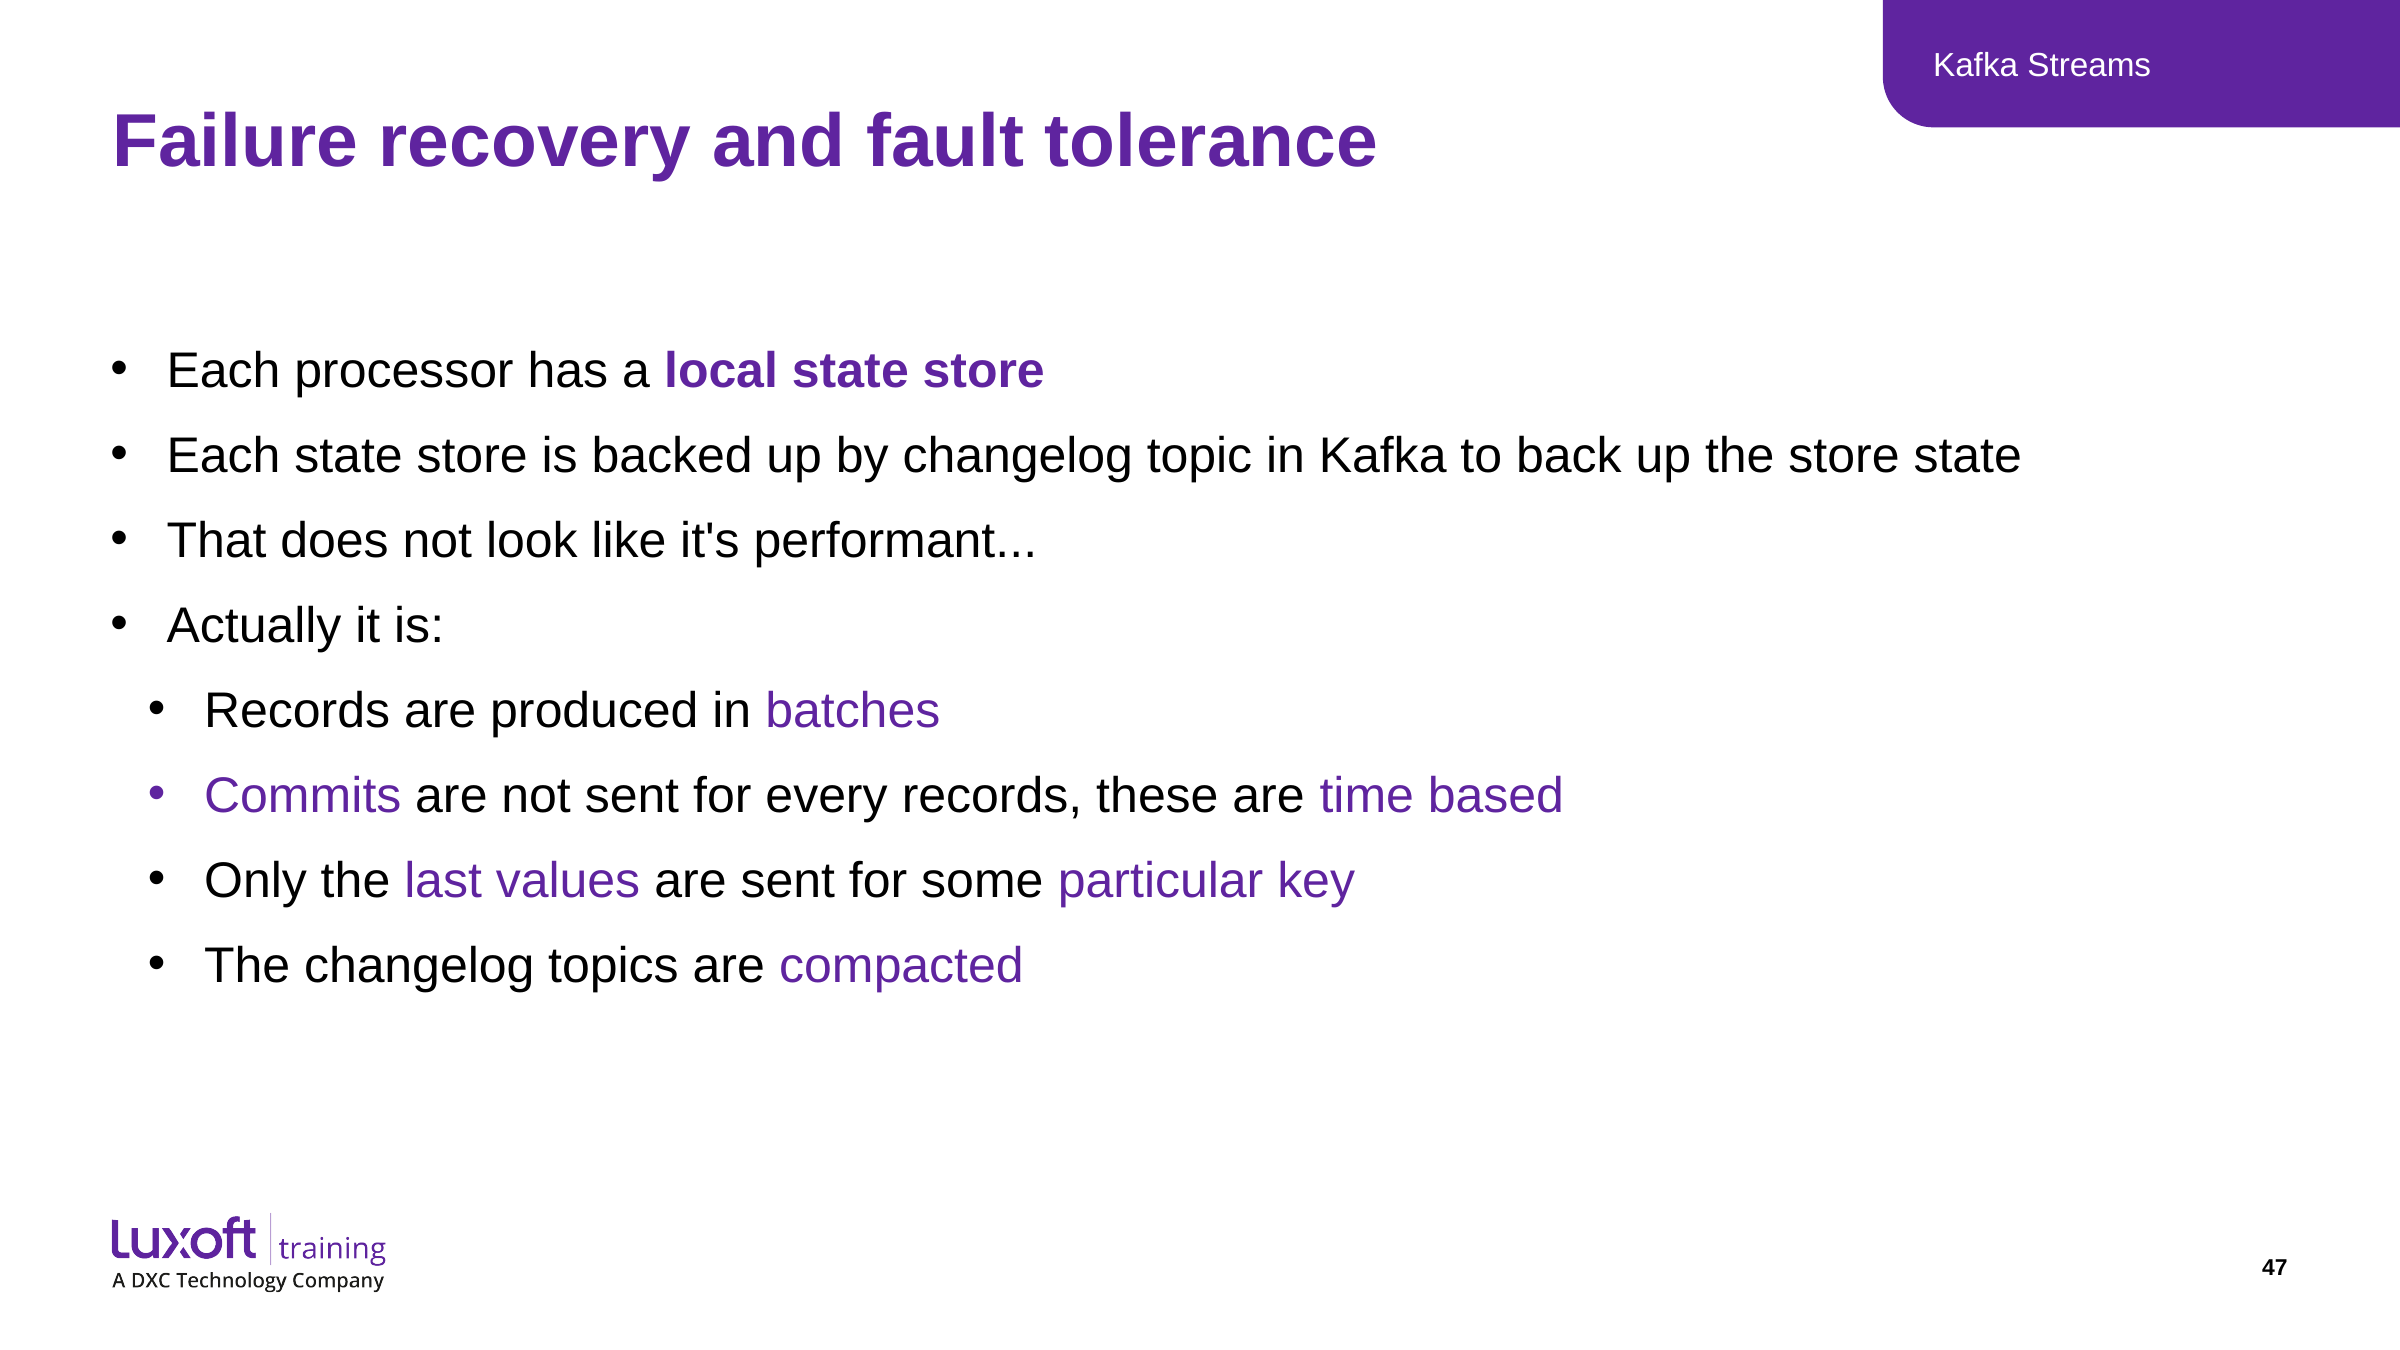

Kafka Streams
# Failure recovery and fault tolerance
Each processor has a local state store
Each state store is backed up by changelog topic in Kafka to back up the store state
That does not look like it's performant...
Actually it is:
Records are produced in batches
Commits are not sent for every records, these are time based
Only the last values are sent for some particular key
The changelog topics are compacted